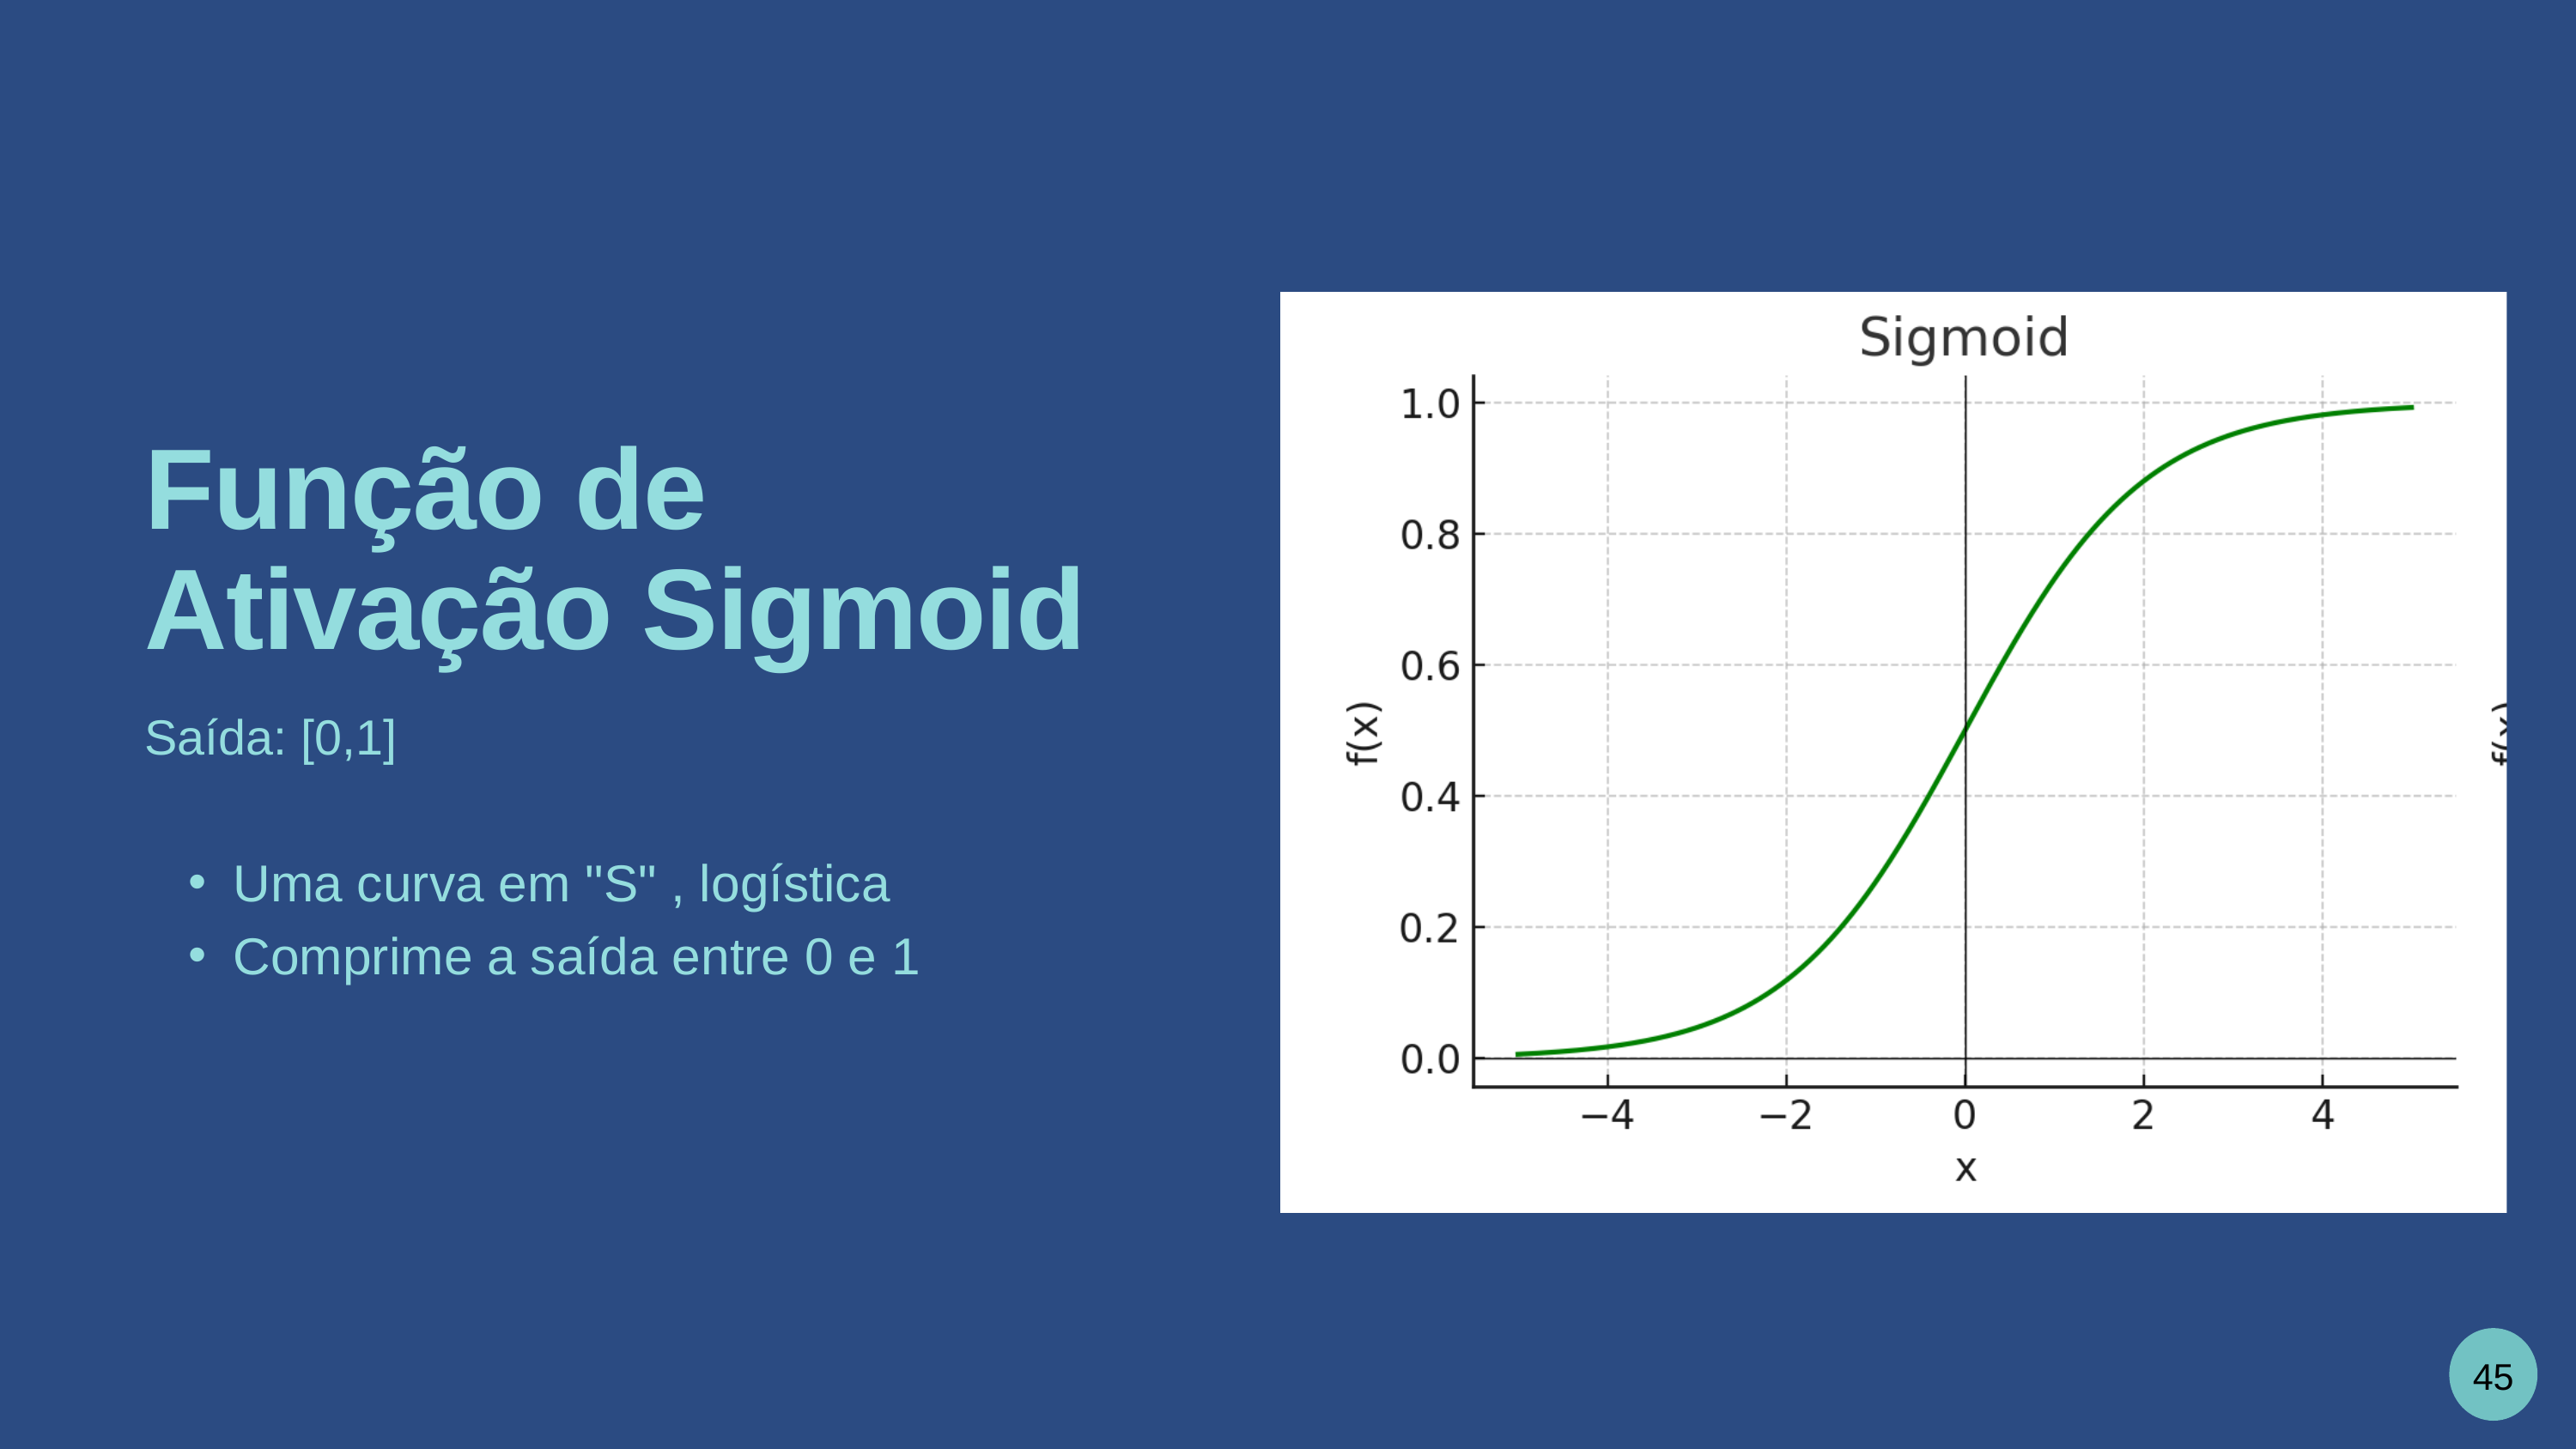

Função de Ativação Sigmoid
Saída: [0,1]
Uma curva em "S" , logística
Comprime a saída entre 0 e 1

45